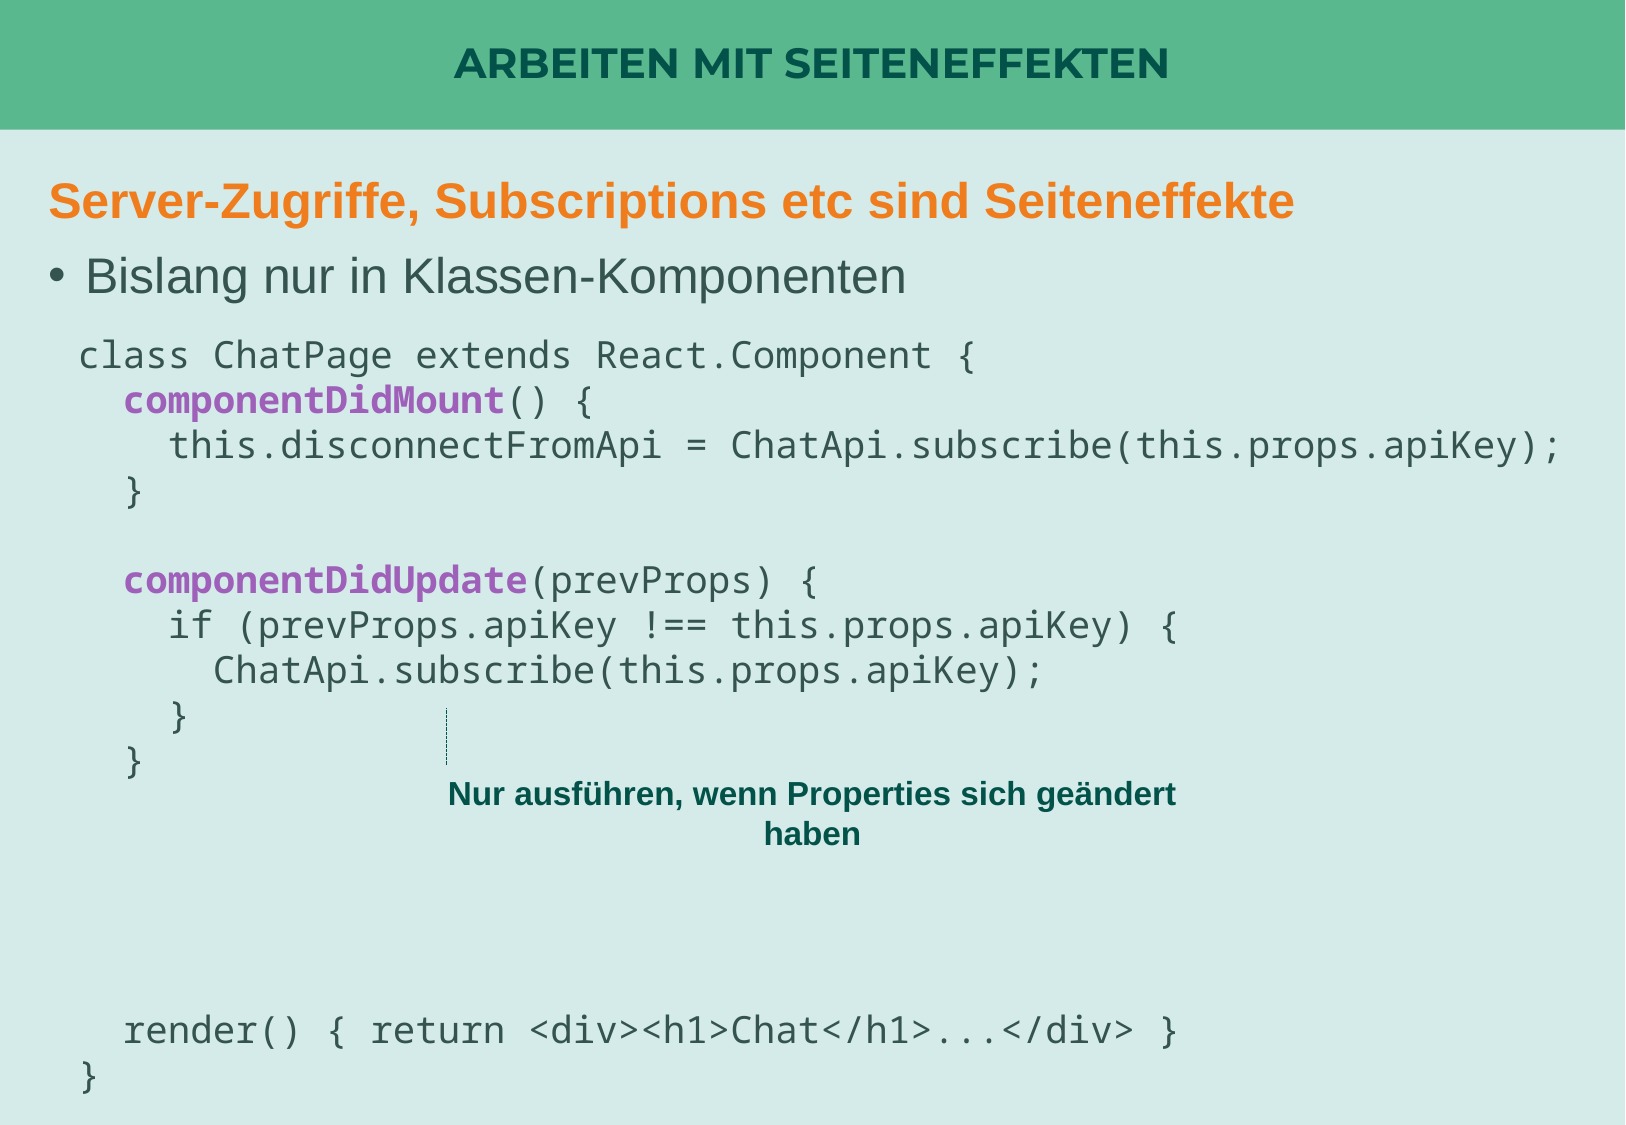

# Arbeiten mit Seiteneffekten
Server-Zugriffe, Subscriptions etc sind Seiteneffekte
Bislang nur in Klassen-Komponenten
class ChatPage extends React.Component {
  componentDidMount() {
    this.disconnectFromApi = ChatApi.subscribe(this.props.apiKey);
  }

  componentDidUpdate(prevProps) {
    if (prevProps.apiKey !== this.props.apiKey) {
      ChatApi.subscribe(this.props.apiKey);
    }
  }

  render() { return <div><h1>Chat</h1>...</div> }
}

Nur ausführen, wenn Properties sich geändert haben